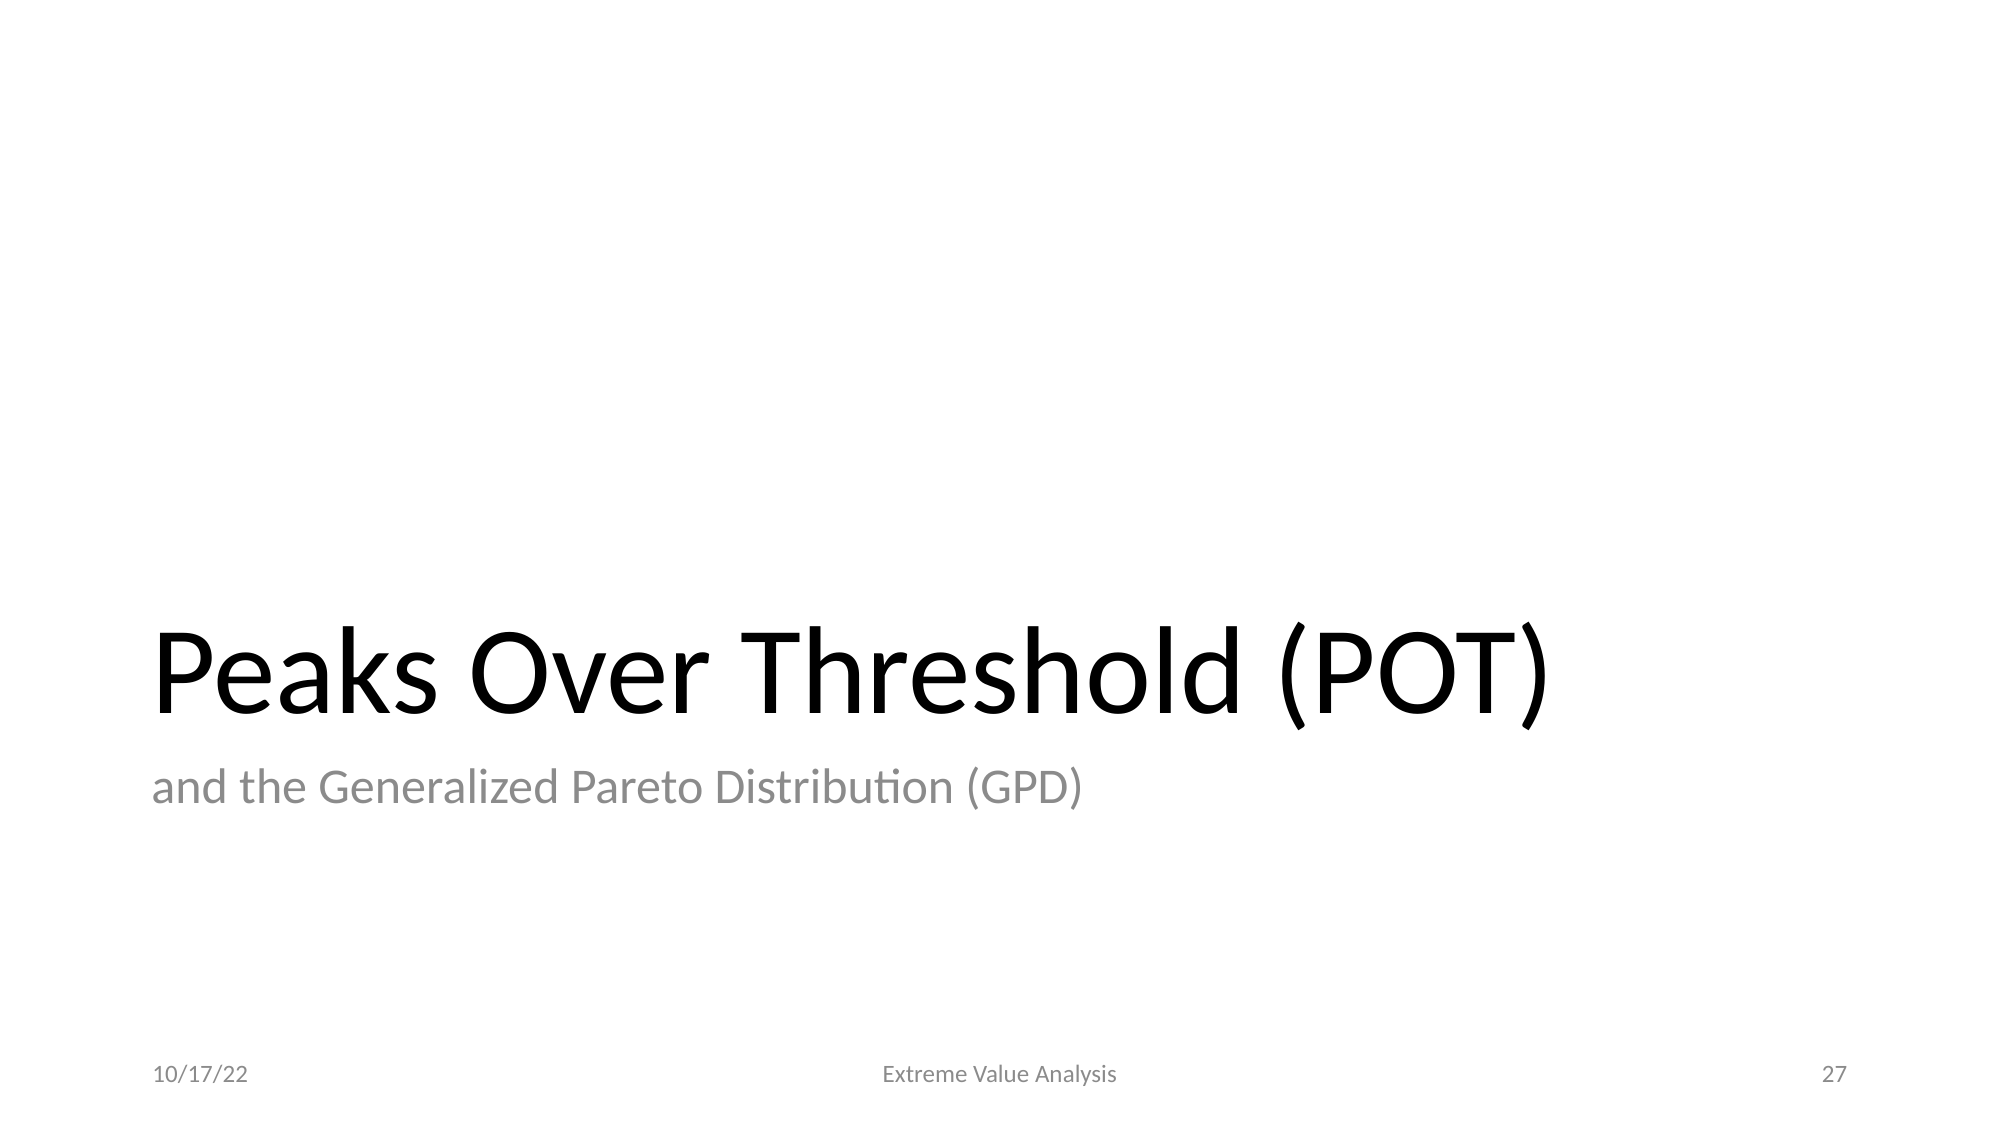

# Peaks Over Threshold (POT)
and the Generalized Pareto Distribution (GPD)
10/17/22
Extreme Value Analysis
27